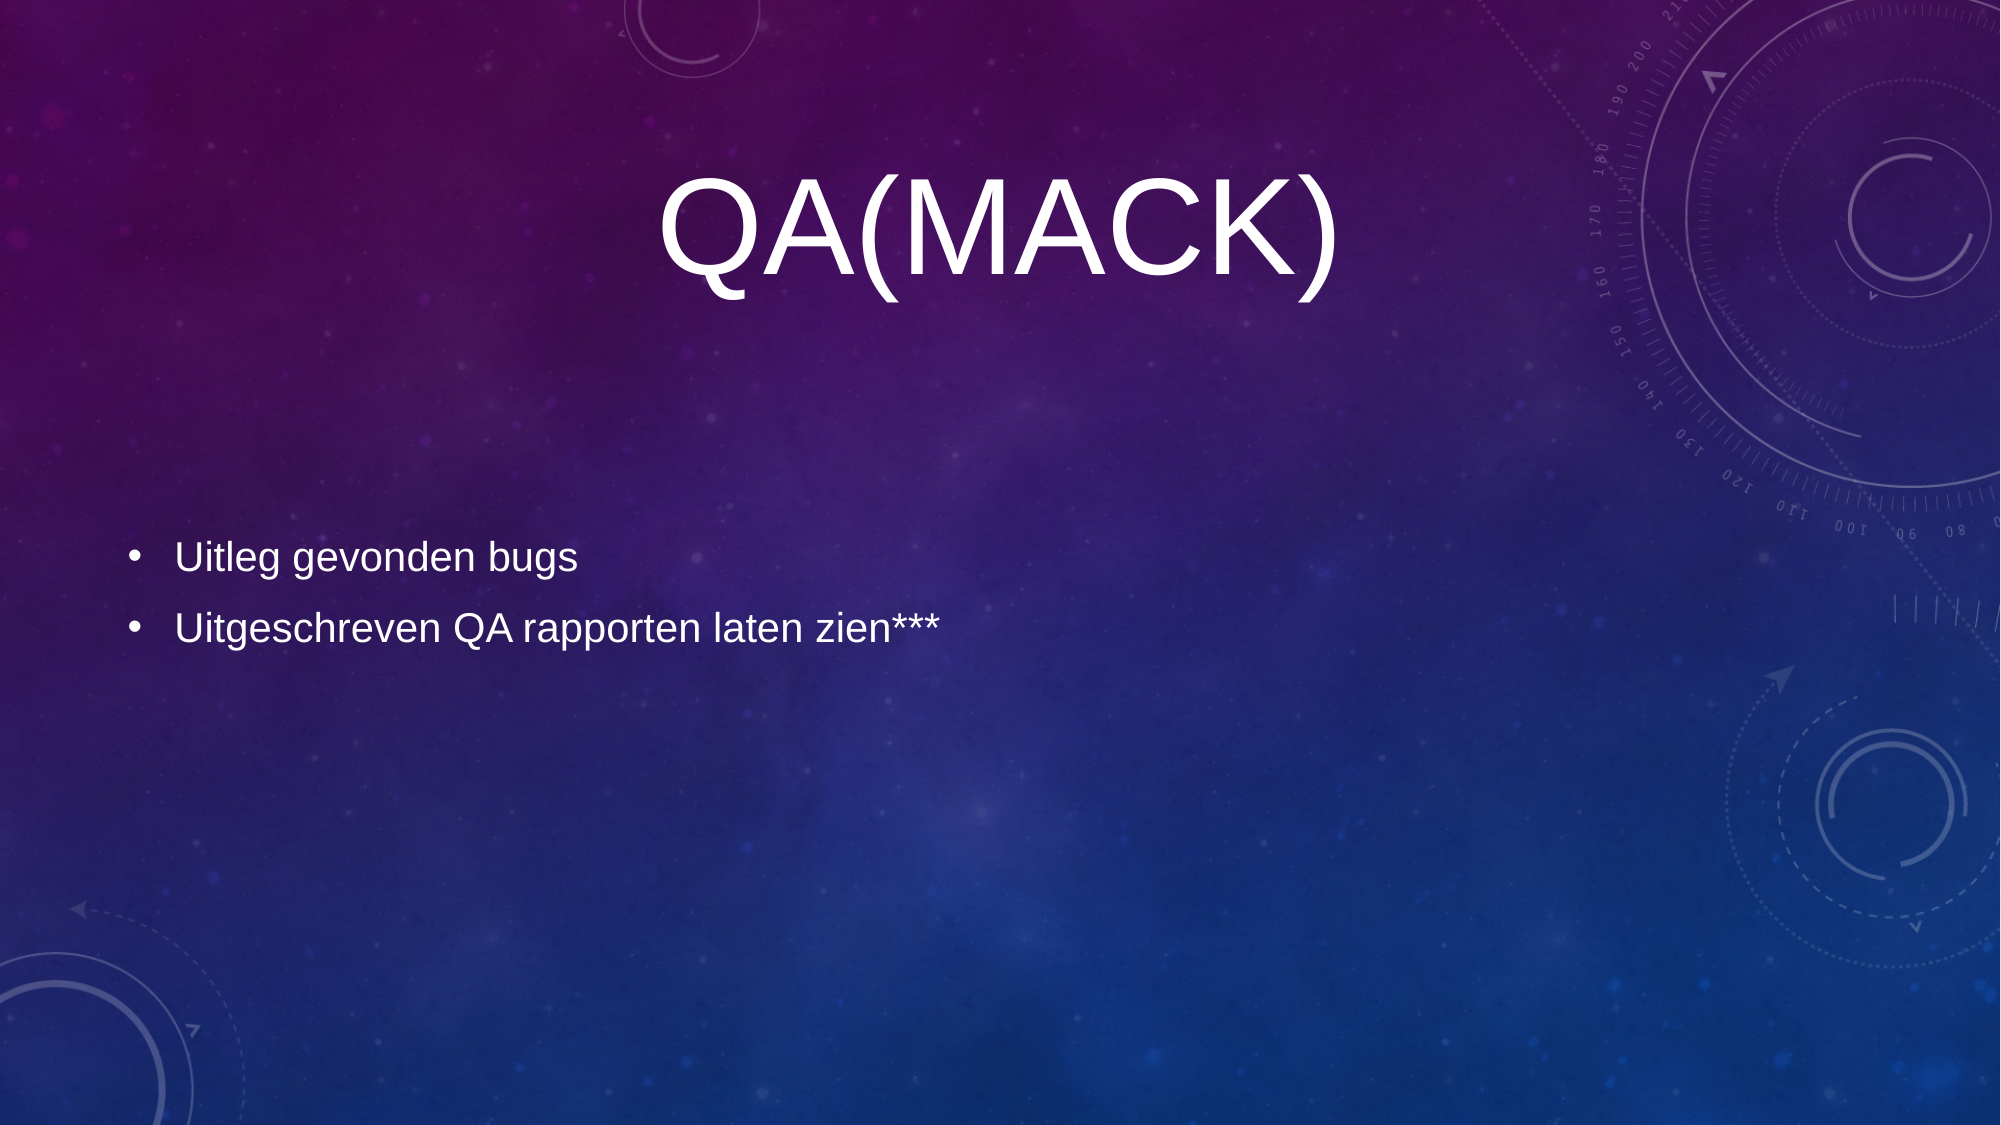

# QA(Mack)
Uitleg gevonden bugs
Uitgeschreven QA rapporten laten zien***